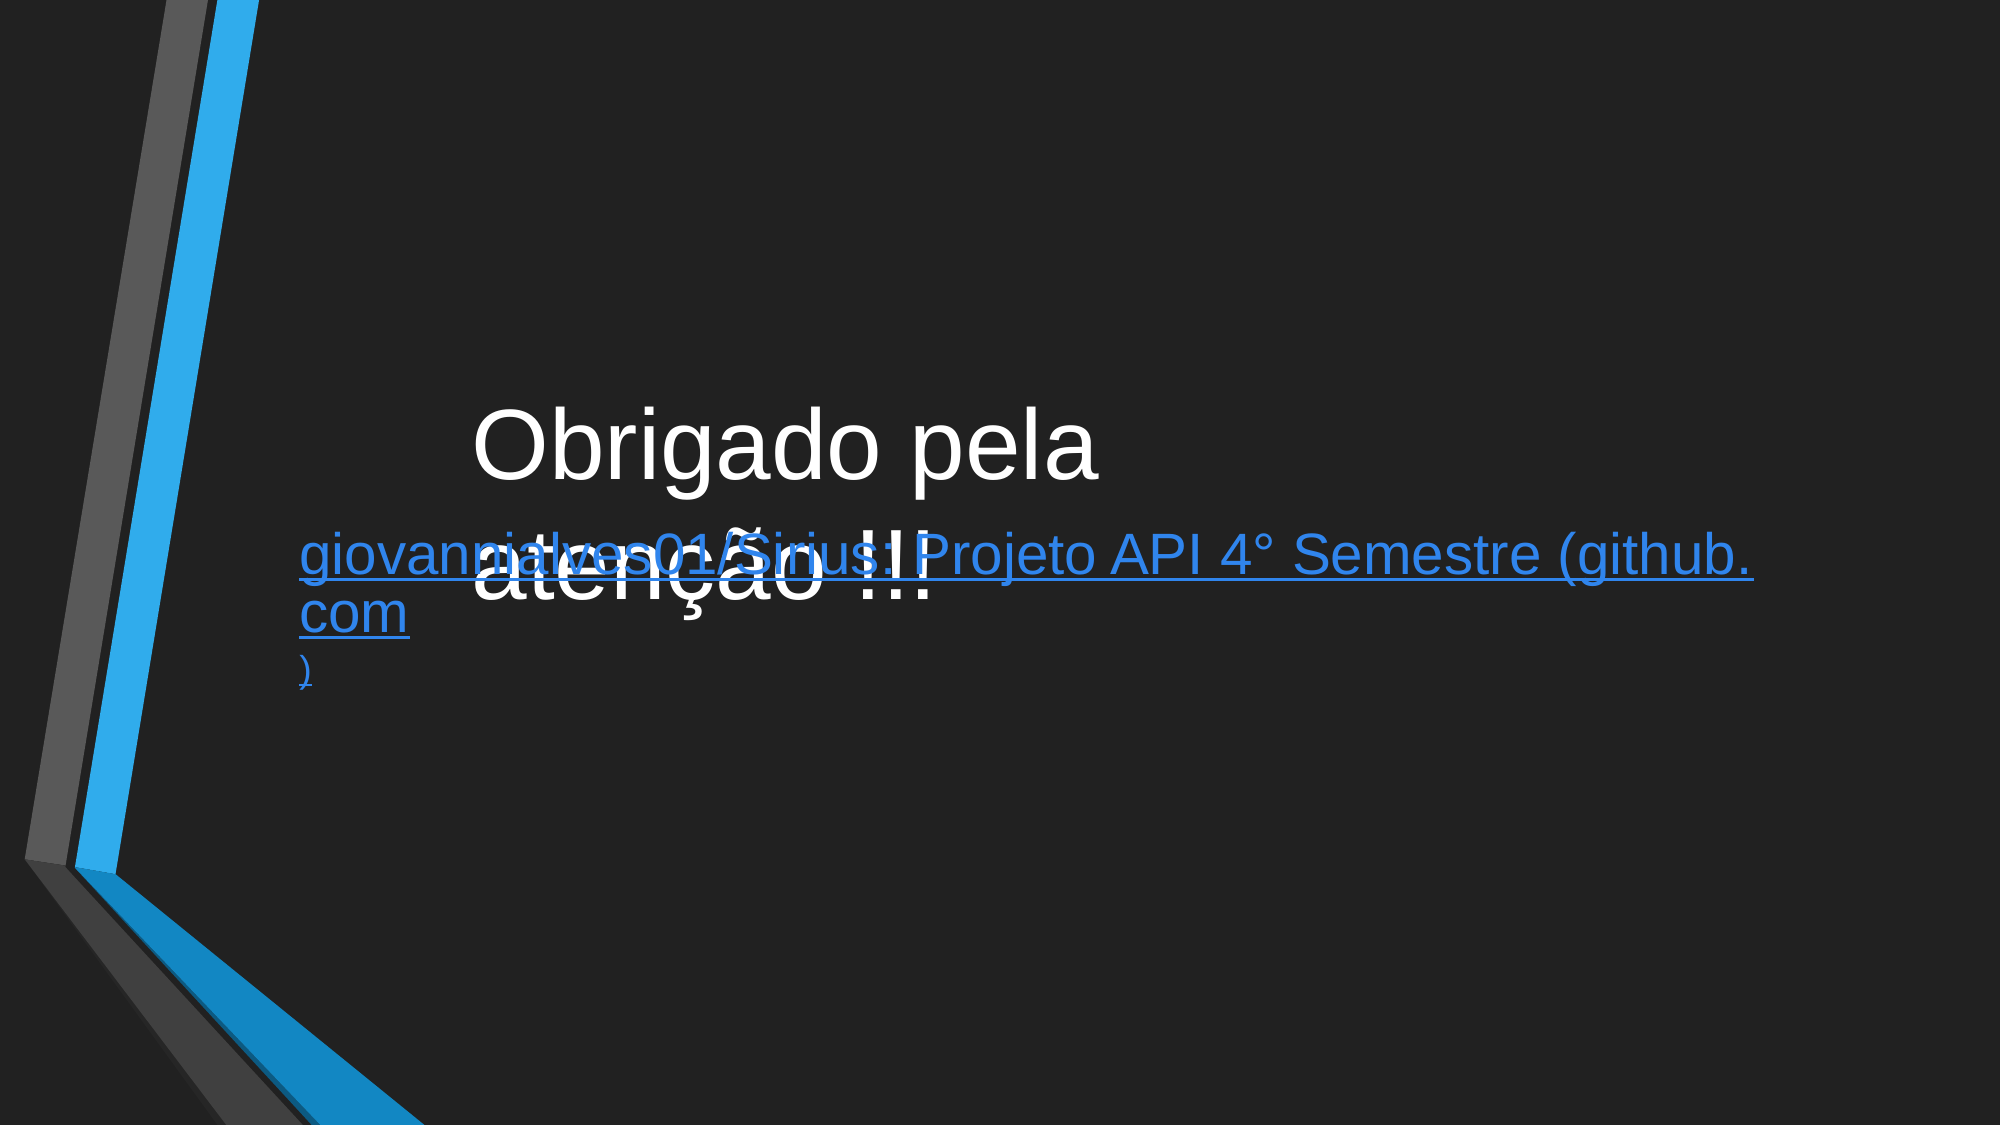

Obrigado pela atenção !!!
giovannialves01/Sirius: Projeto API 4° Semestre (github.com)